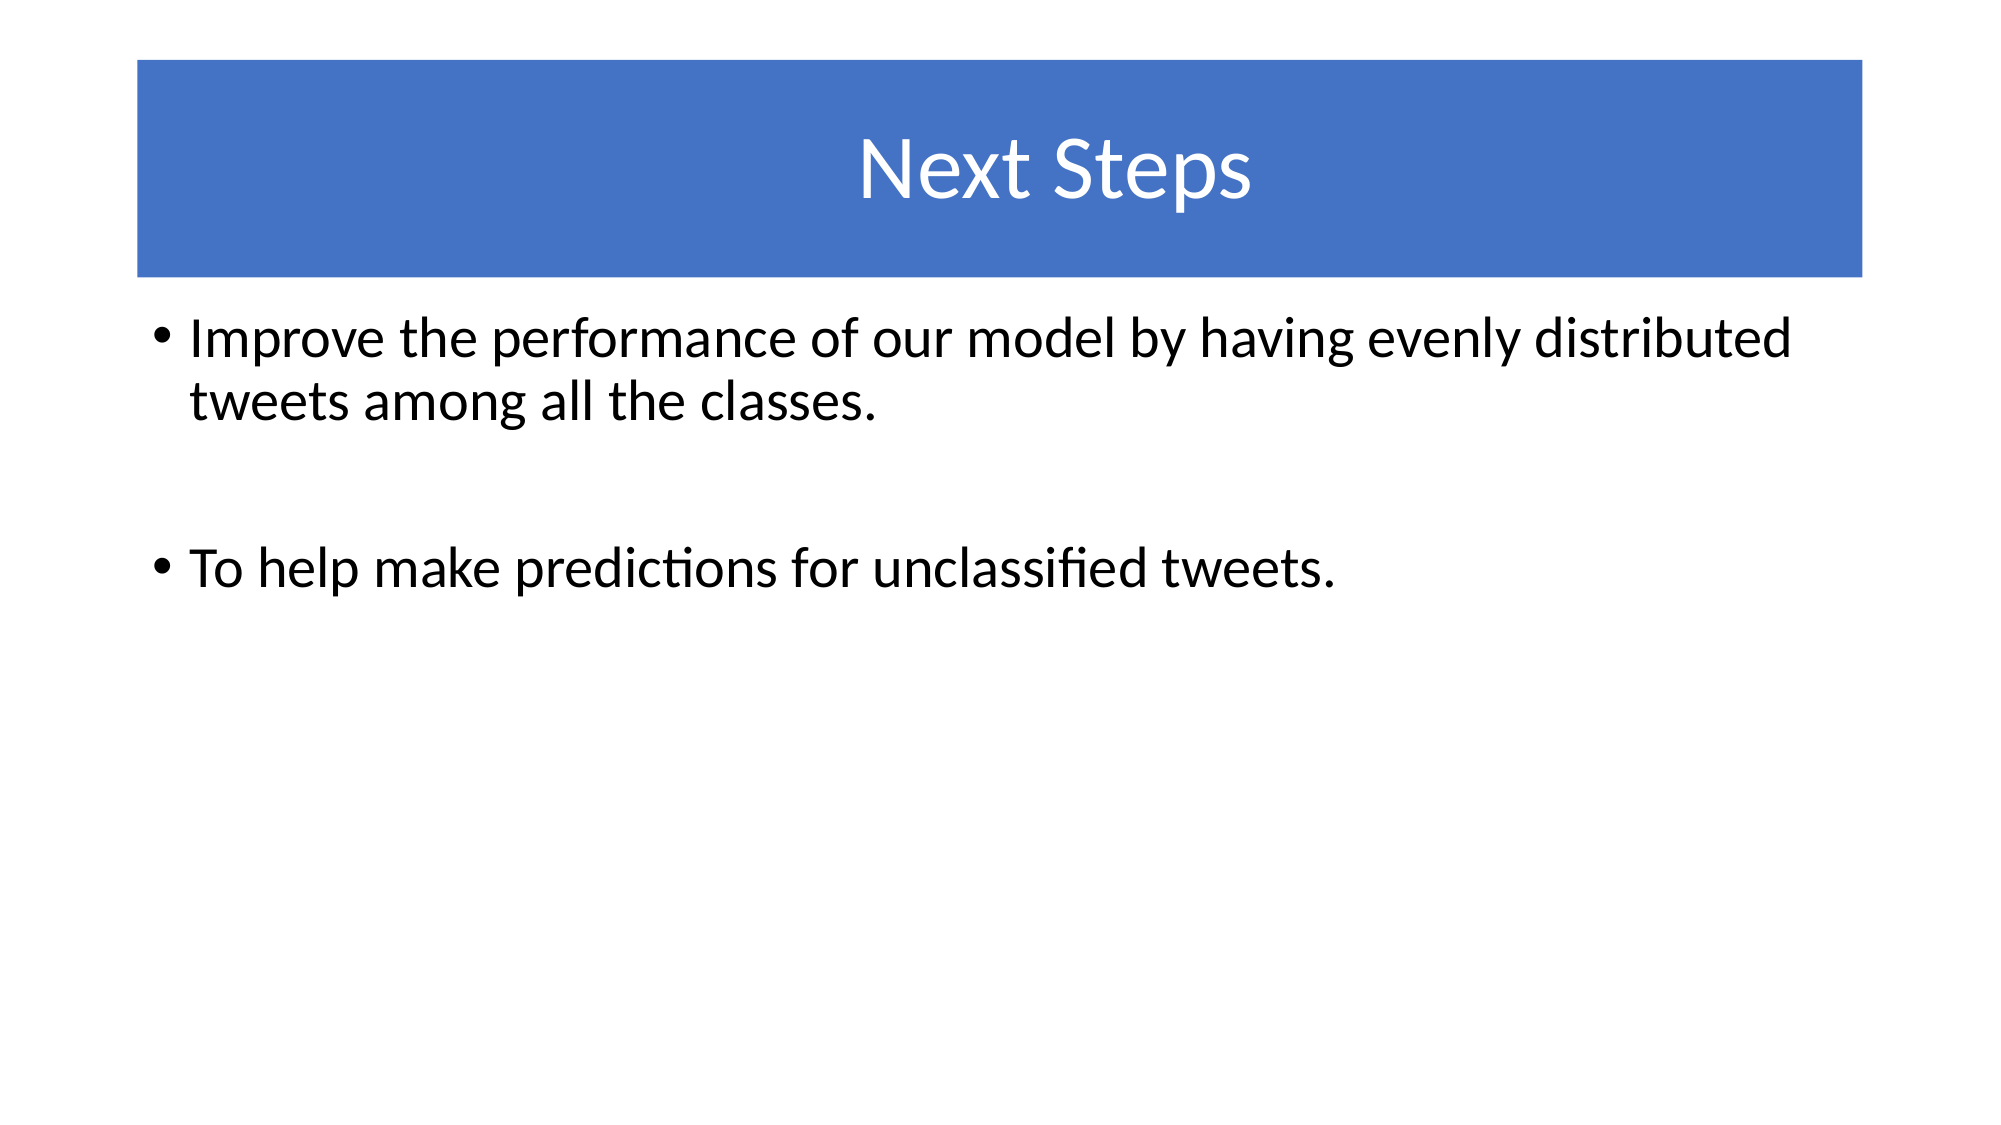

# Next Steps
Improve the performance of our model by having evenly distributed tweets among all the classes.

To help make predictions for unclassified tweets.